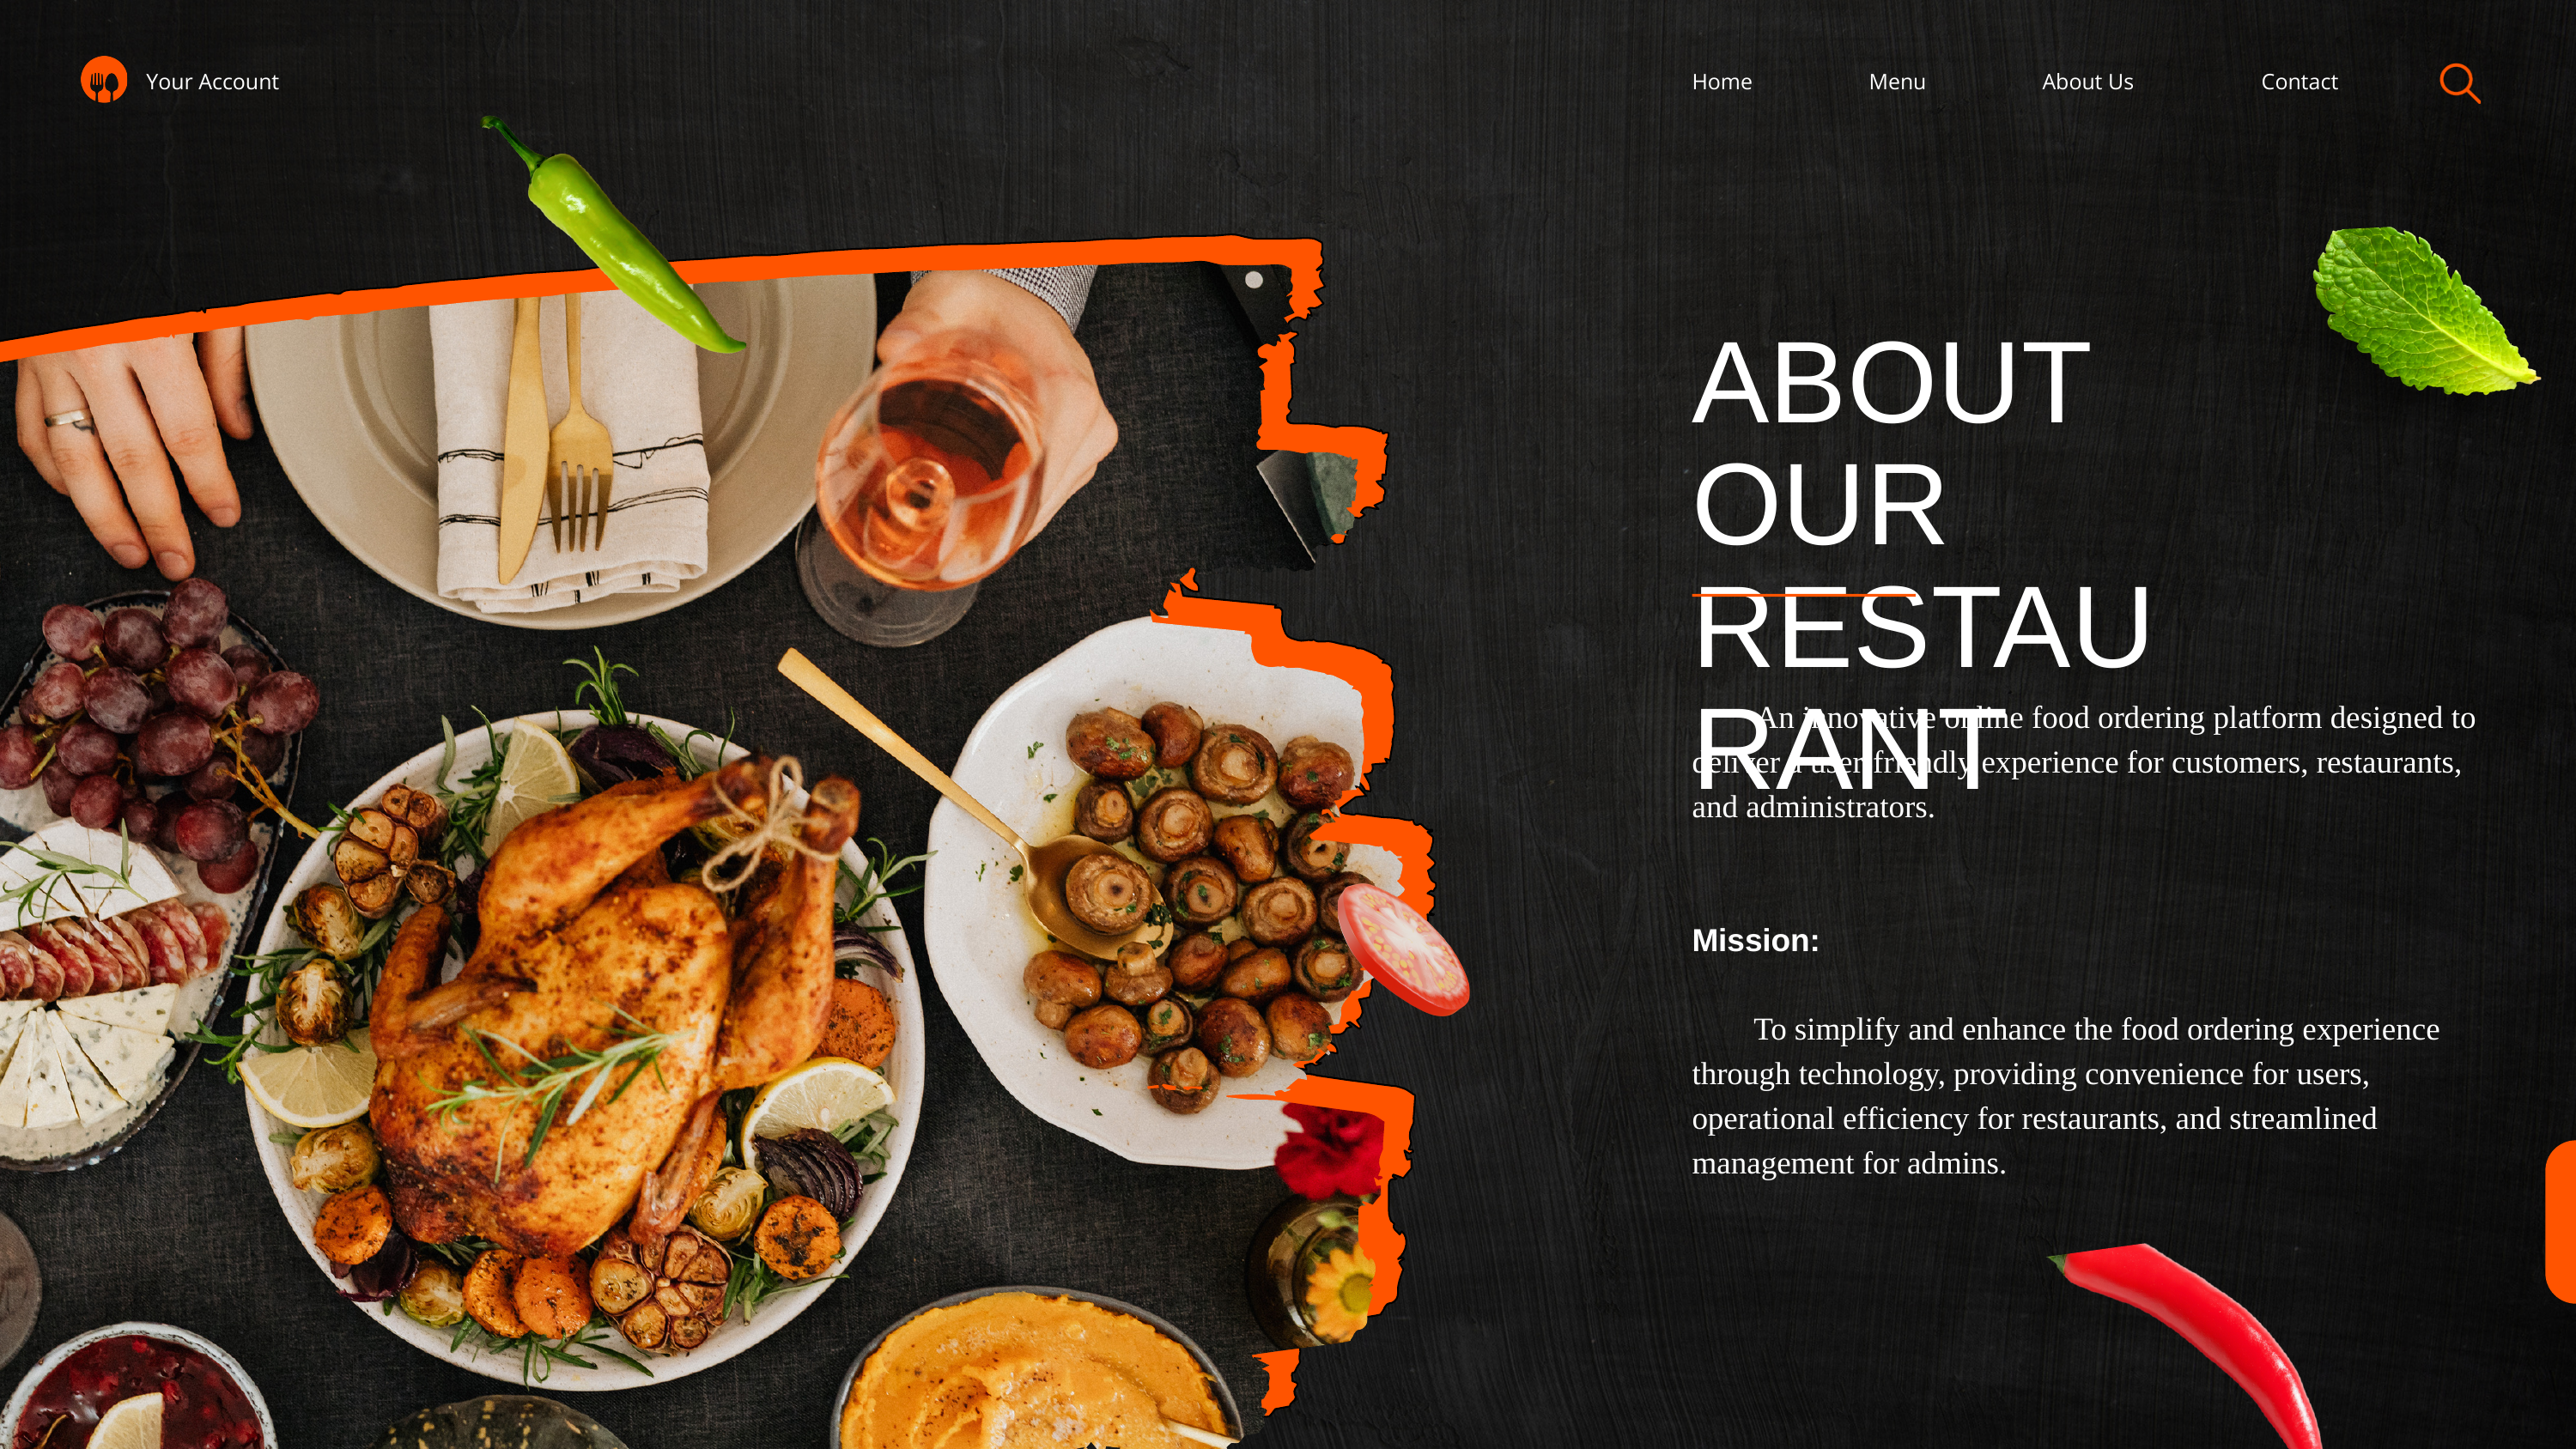

Your Account
Home
Menu
About Us
Contact

ABOUT OUR RESTAURANT

        An innovative online food ordering platform designed to deliver a user-friendly experience for customers, restaurants, and administrators.

Mission:

       To simplify and enhance the food ordering experience through technology, providing convenience for users, operational efficiency for restaurants, and streamlined management for admins.